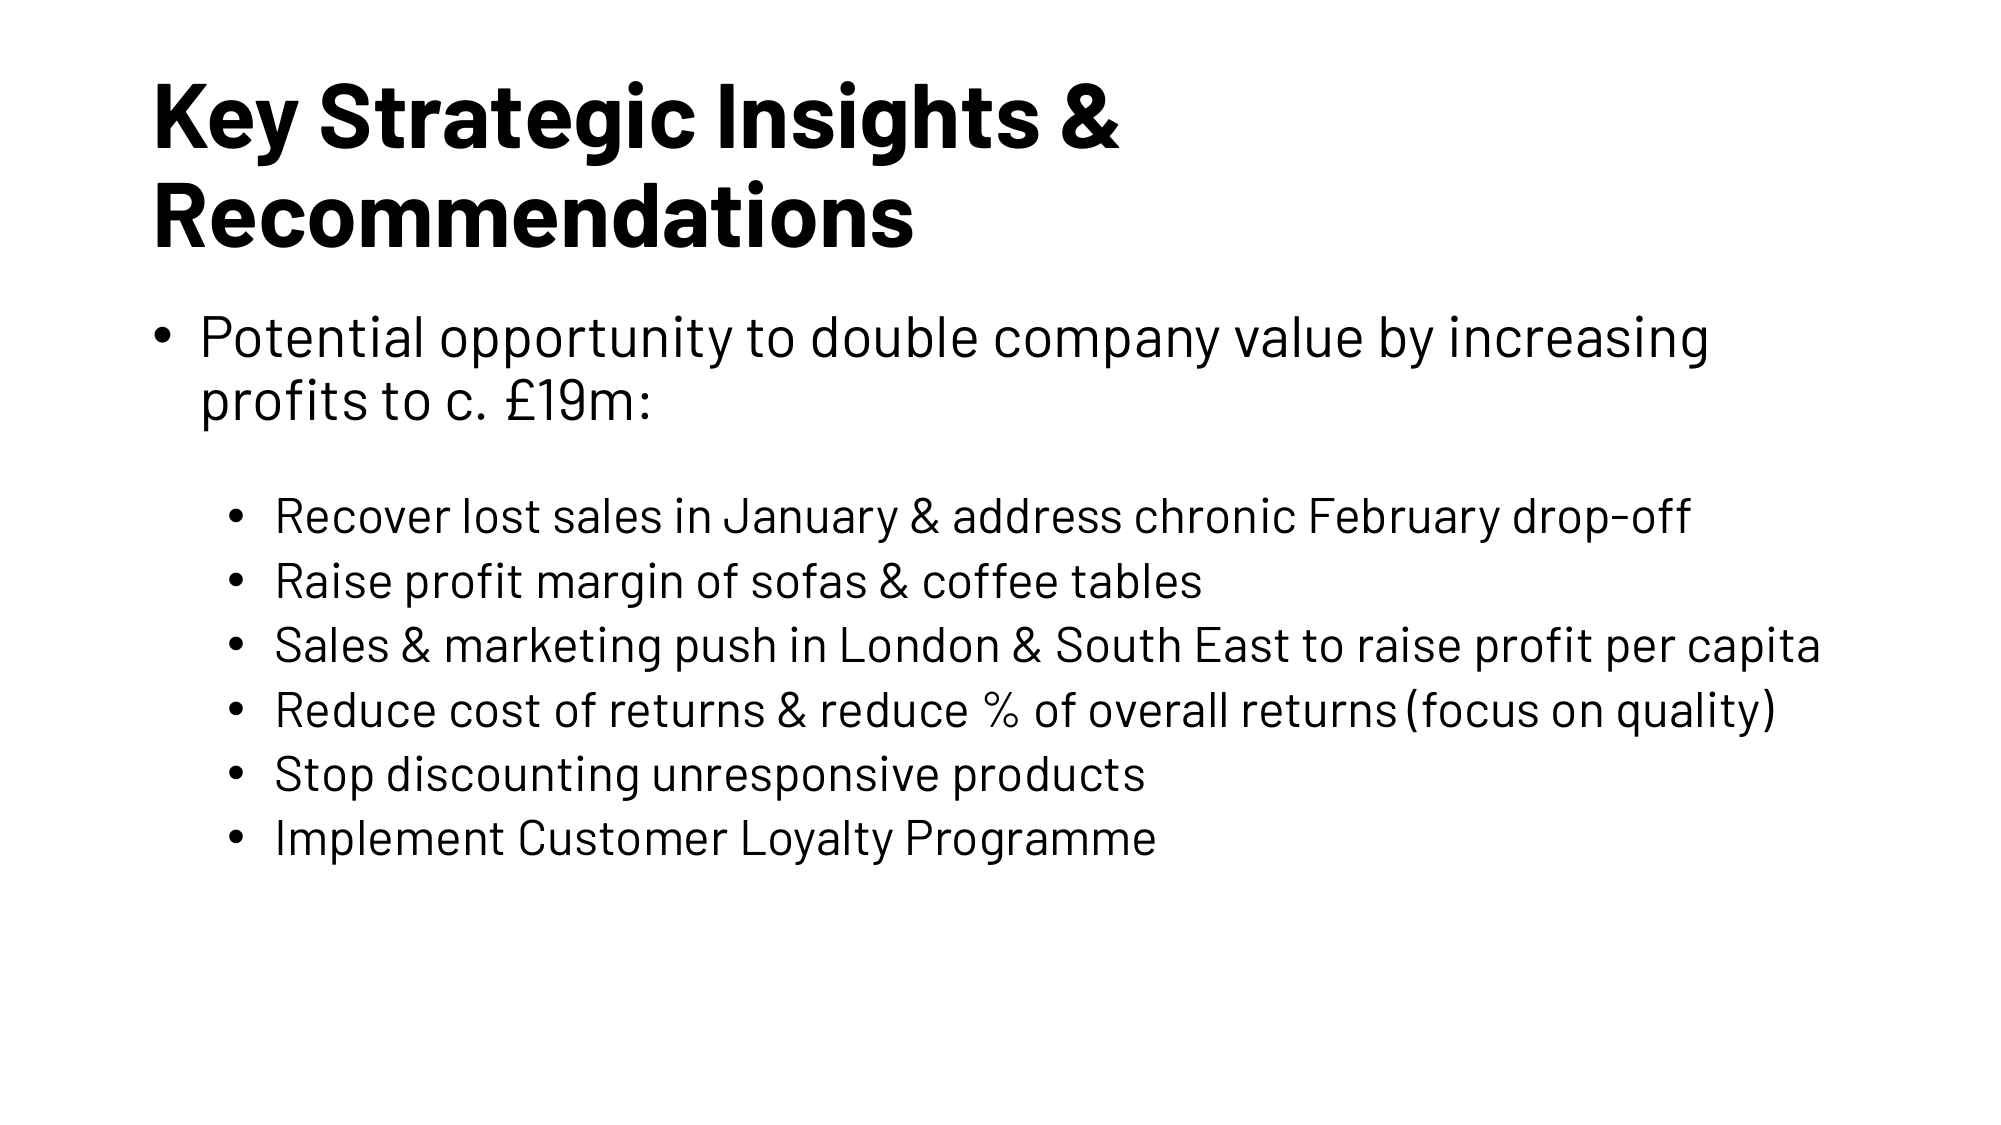

# Key Strategic Insights & Recommendations
Potential opportunity to double company value by increasing profits to c. £19m:

Recover lost sales in January & address chronic February drop-off
Raise profit margin of sofas & coffee tables
Sales & marketing push in London & South East to raise profit per capita
Reduce cost of returns & reduce % of overall returns (focus on quality)
Stop discounting unresponsive products
Implement Customer Loyalty Programme